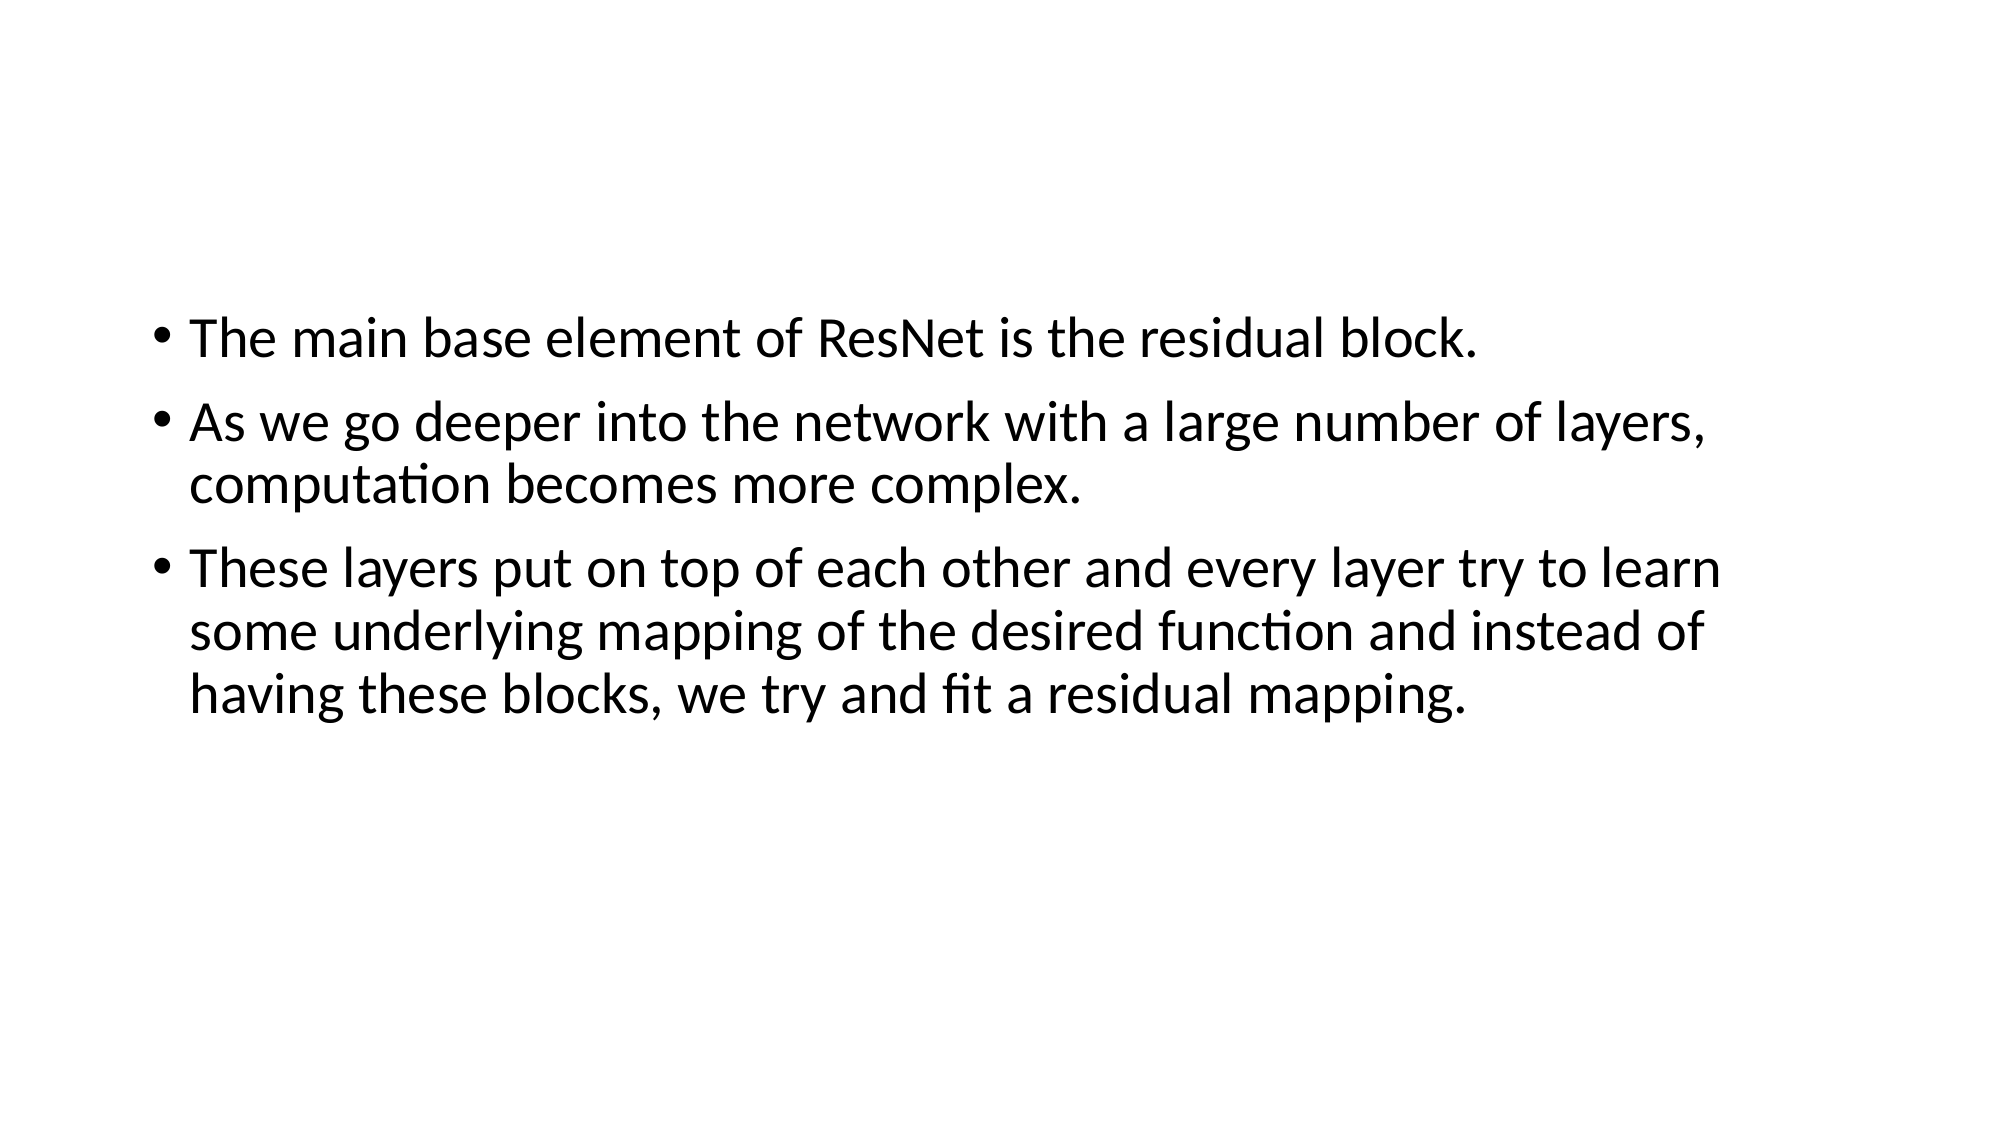

The main base element of ResNet is the residual block.
As we go deeper into the network with a large number of layers, computation becomes more complex.
These layers put on top of each other and every layer try to learn some underlying mapping of the desired function and instead of having these blocks, we try and fit a residual mapping.